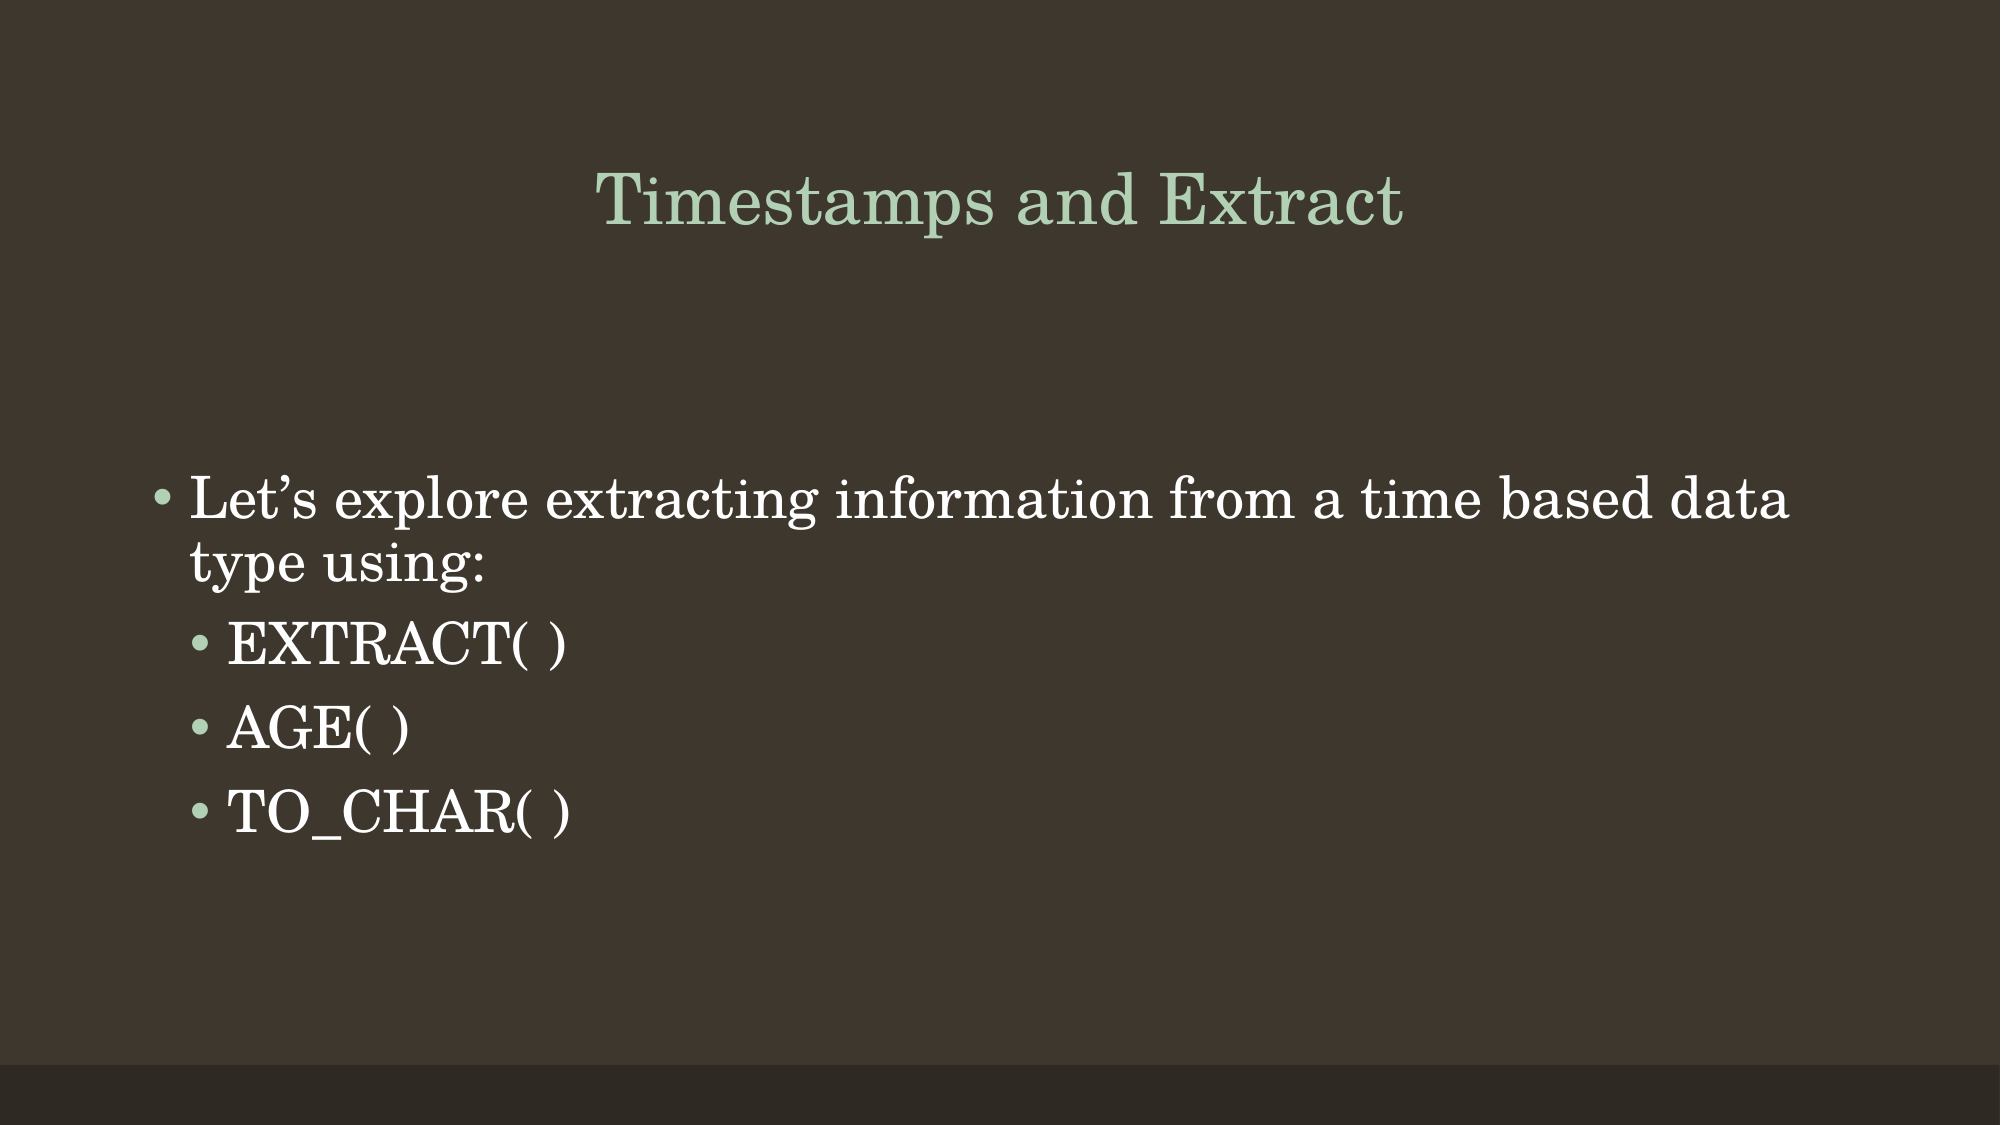

# Timestamps and Extract
Let’s explore extracting information from a time based data type using:
EXTRACT( )
AGE( )
TO_CHAR( )